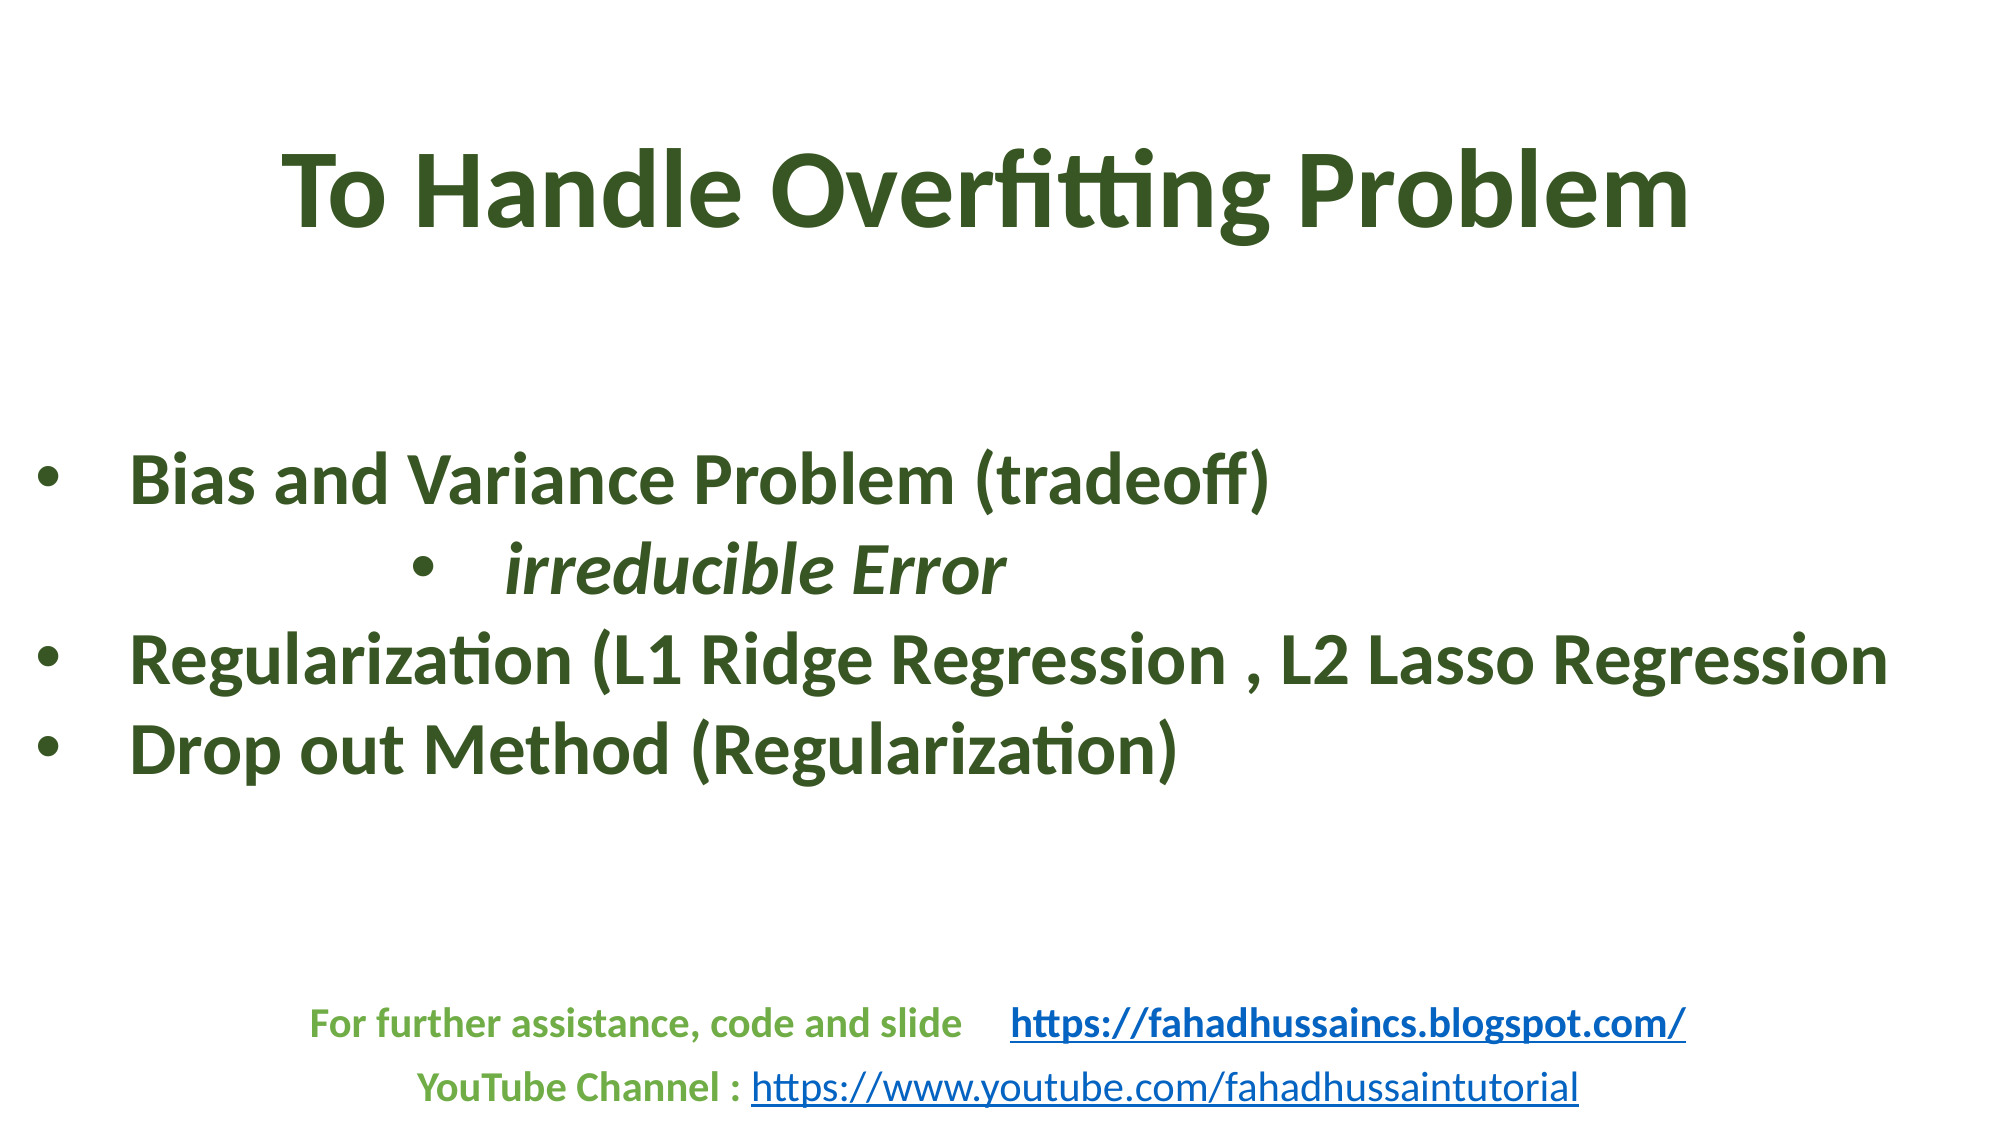

To Handle Overfitting Problem

Bias and Variance Problem (tradeoff)
irreducible Error
Regularization (L1 Ridge Regression , L2 Lasso Regression
Drop out Method (Regularization)

For further assistance, code and slide     https://fahadhussaincs.blogspot.com/
YouTube Channel : https://www.youtube.com/fahadhussaintutorial